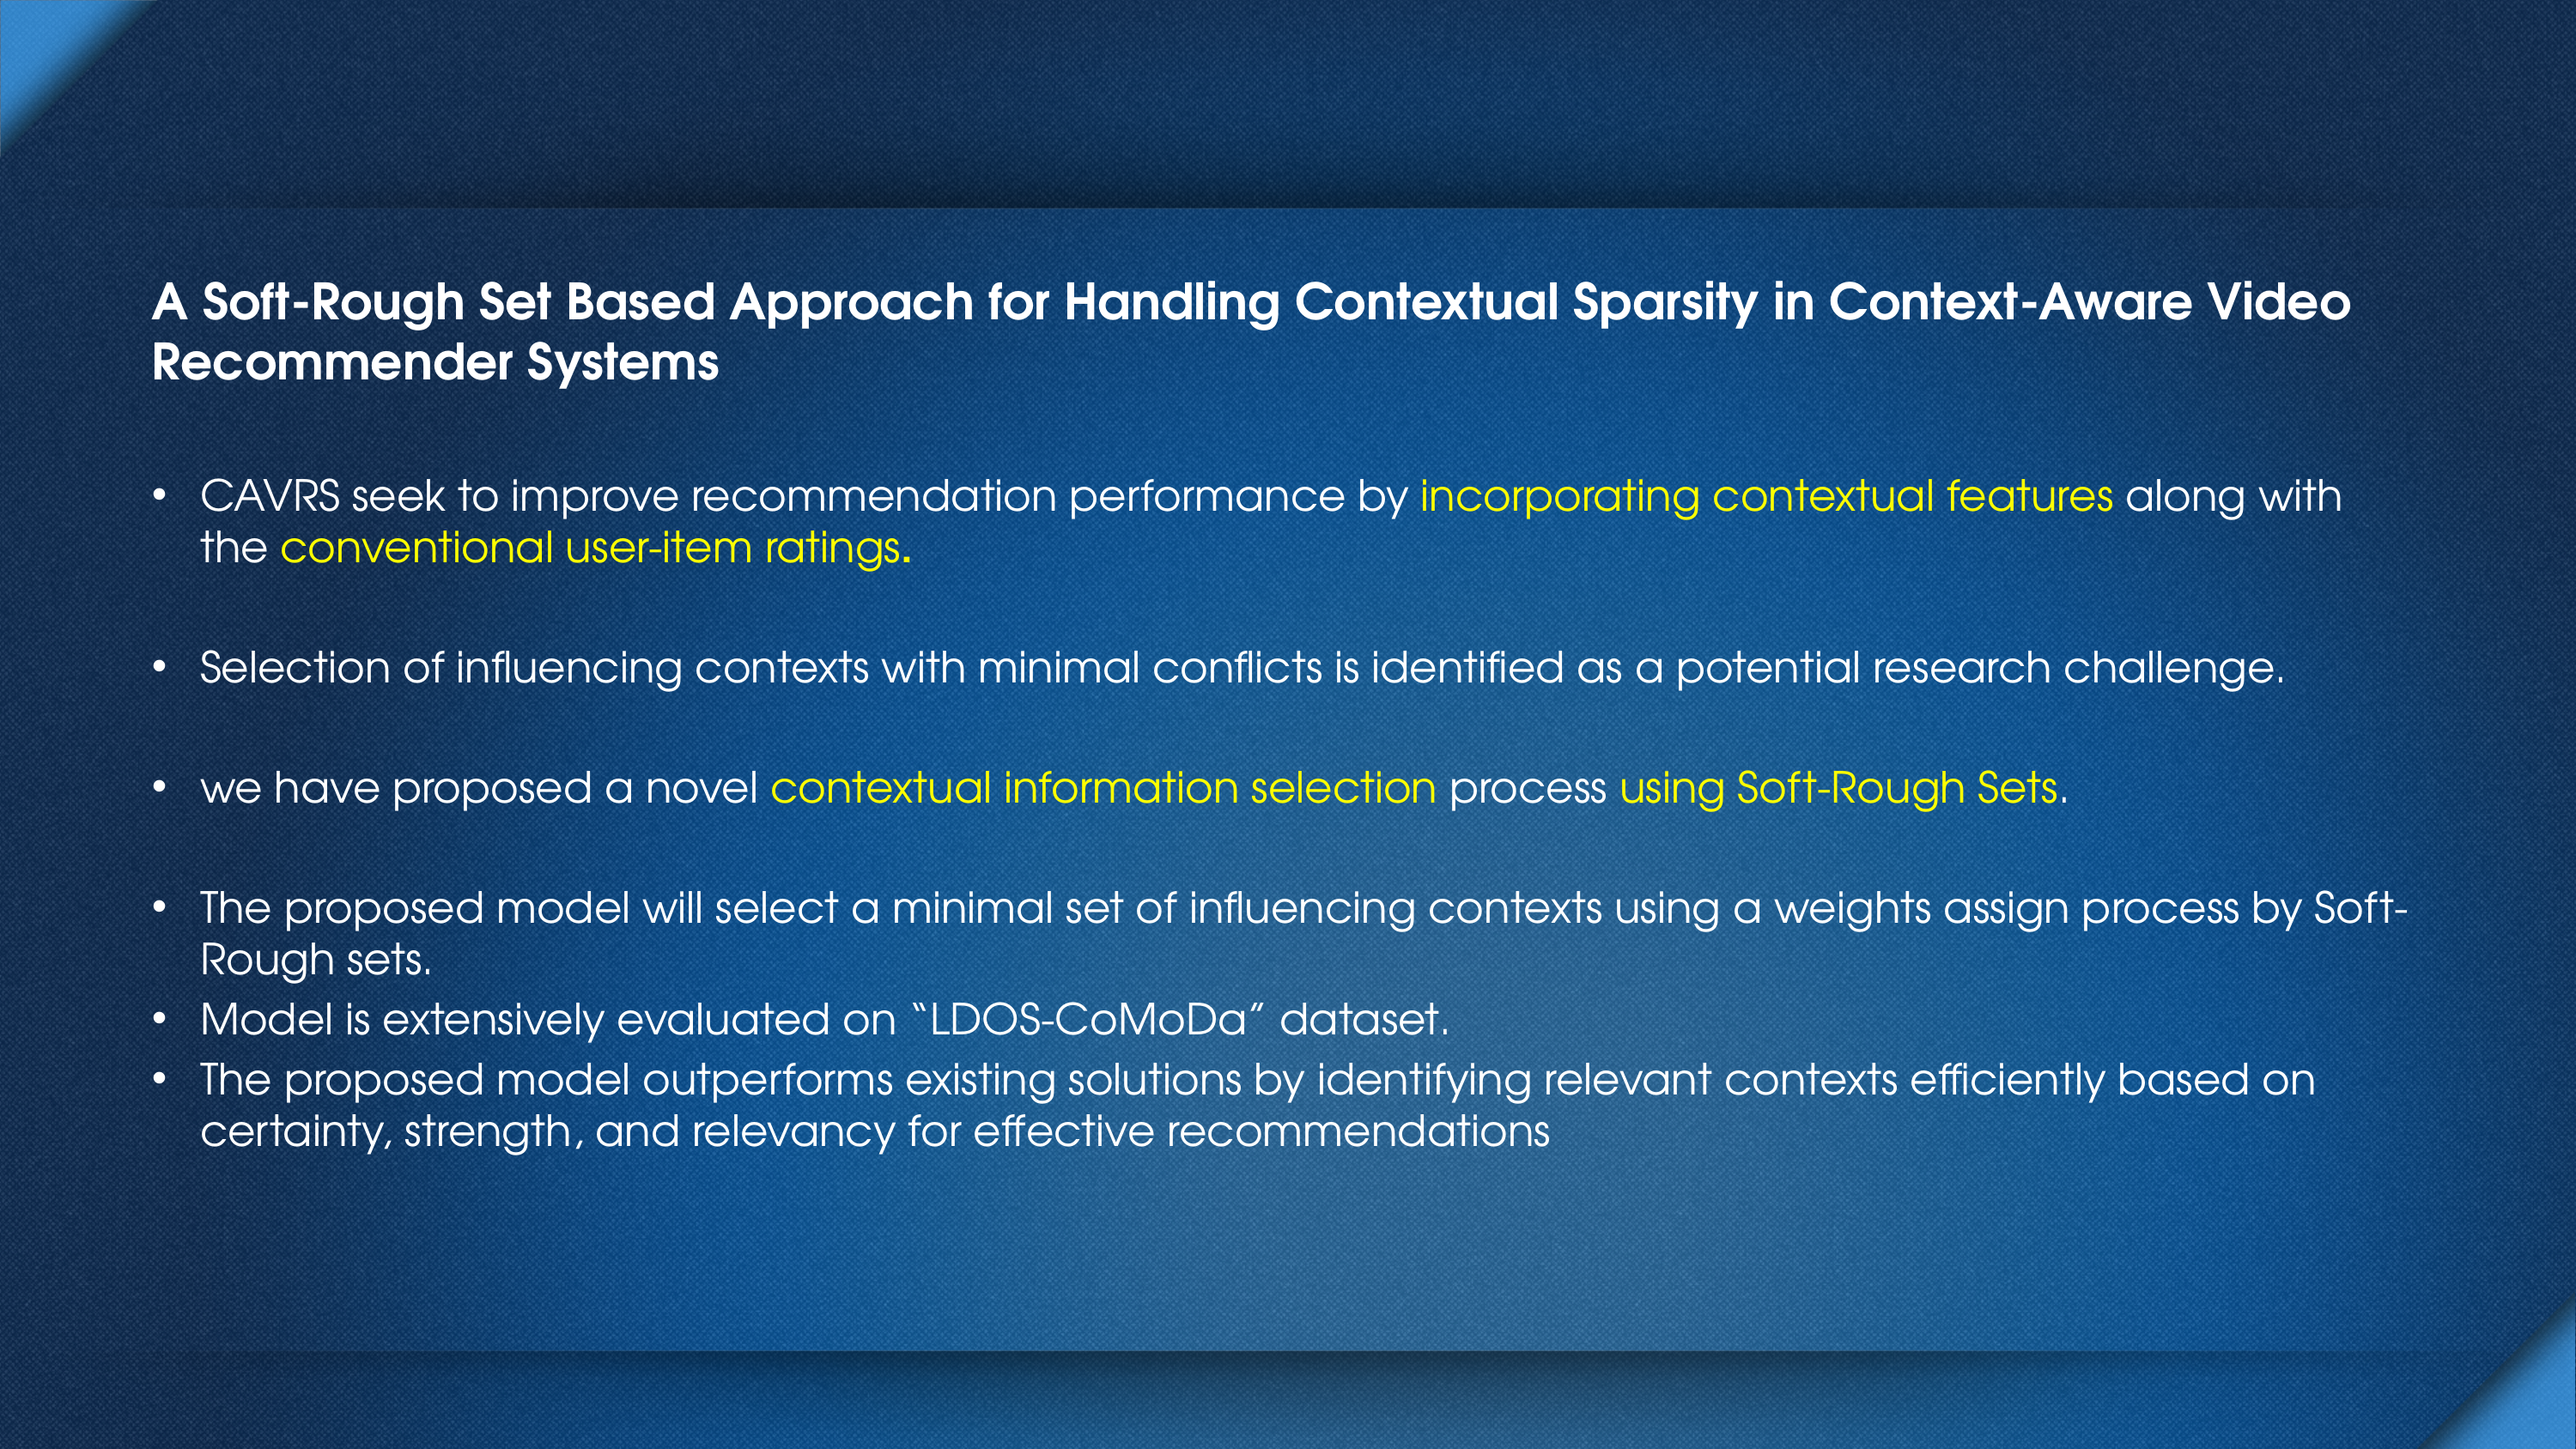

#
A Soft-Rough Set Based Approach for Handling Contextual Sparsity in Context-Aware Video Recommender Systems

CAVRS seek to improve recommendation performance by incorporating contextual features along with the conventional user-item ratings.

Selection of influencing contexts with minimal conflicts is identified as a potential research challenge.

we have proposed a novel contextual information selection process using Soft-Rough Sets.

The proposed model will select a minimal set of influencing contexts using a weights assign process by Soft-Rough sets.
Model is extensively evaluated on “LDOS-CoMoDa” dataset.
The proposed model outperforms existing solutions by identifying relevant contexts efficiently based on certainty, strength, and relevancy for effective recommendations